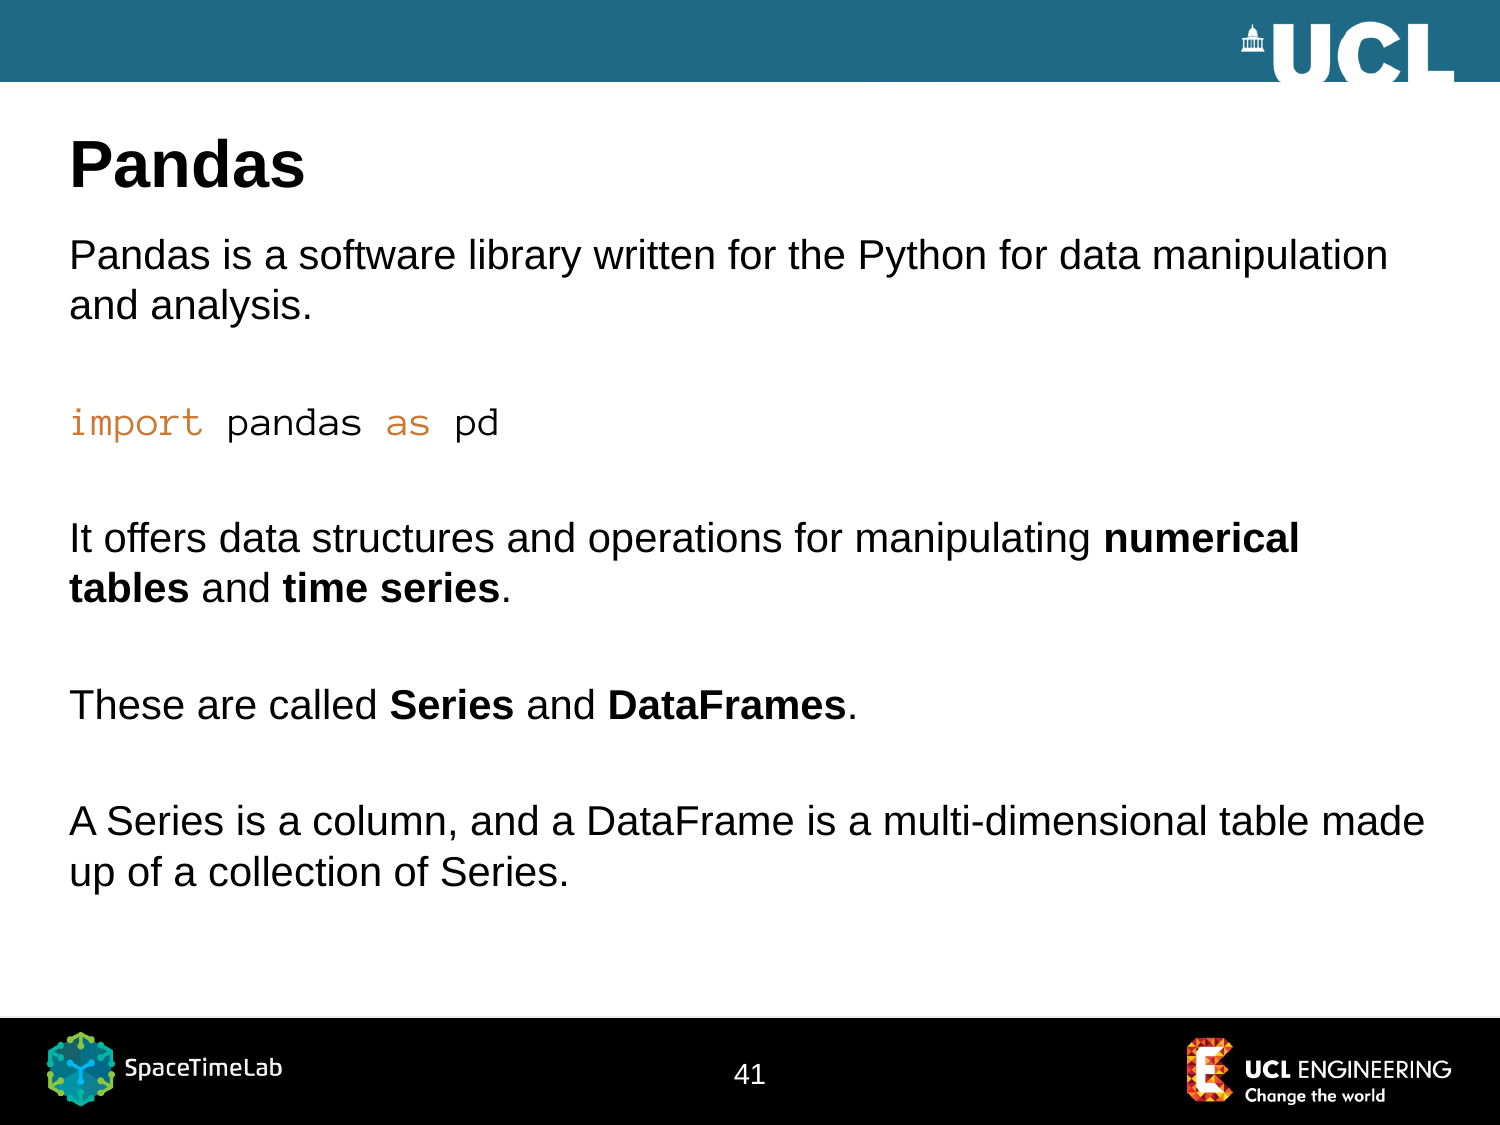

# Pandas
Pandas is a software library written for the Python for data manipulation and analysis.

import pandas as pd

It offers data structures and operations for manipulating numerical tables and time series.

These are called Series and DataFrames.

A Series is a column, and a DataFrame is a multi-dimensional table made up of a collection of Series.
42